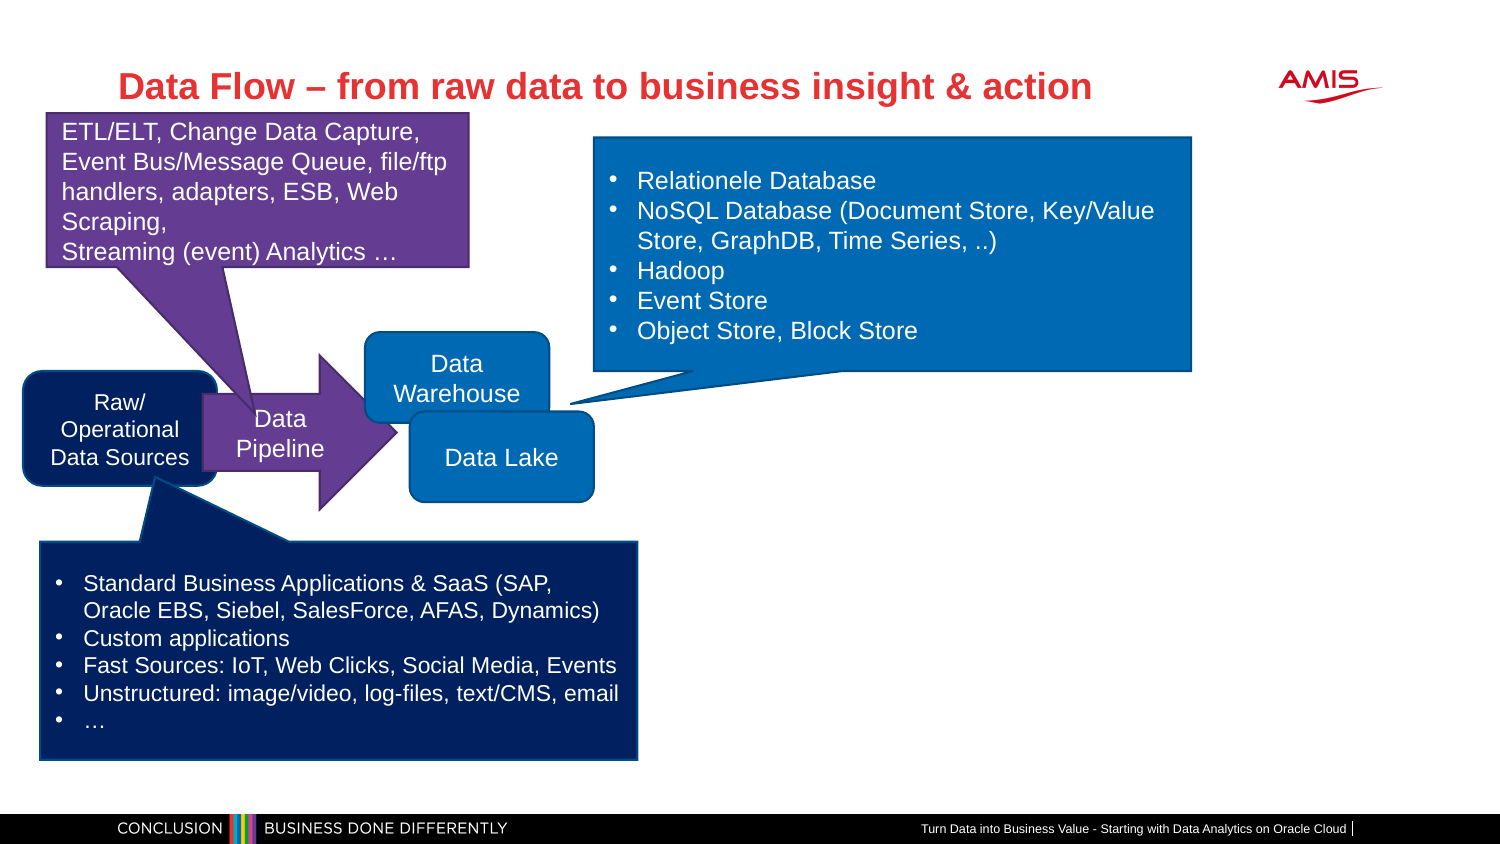

# Data Flow – from raw data to business insight & action
ETL/ELT, Change Data Capture, Event Bus/Message Queue, file/ftp handlers, adapters, ESB, Web Scraping,
Streaming (event) Analytics …
Relationele Database
NoSQL Database (Document Store, Key/Value Store, GraphDB, Time Series, ..)
Hadoop
Event Store
Object Store, Block Store
Data Warehouse
Data Pipeline
Raw/ Operational Data Sources
Data Lake
Standard Business Applications & SaaS (SAP, Oracle EBS, Siebel, SalesForce, AFAS, Dynamics)
Custom applications
Fast Sources: IoT, Web Clicks, Social Media, Events
Unstructured: image/video, log-files, text/CMS, email
…
Turn Data into Business Value - Starting with Data Analytics on Oracle Cloud